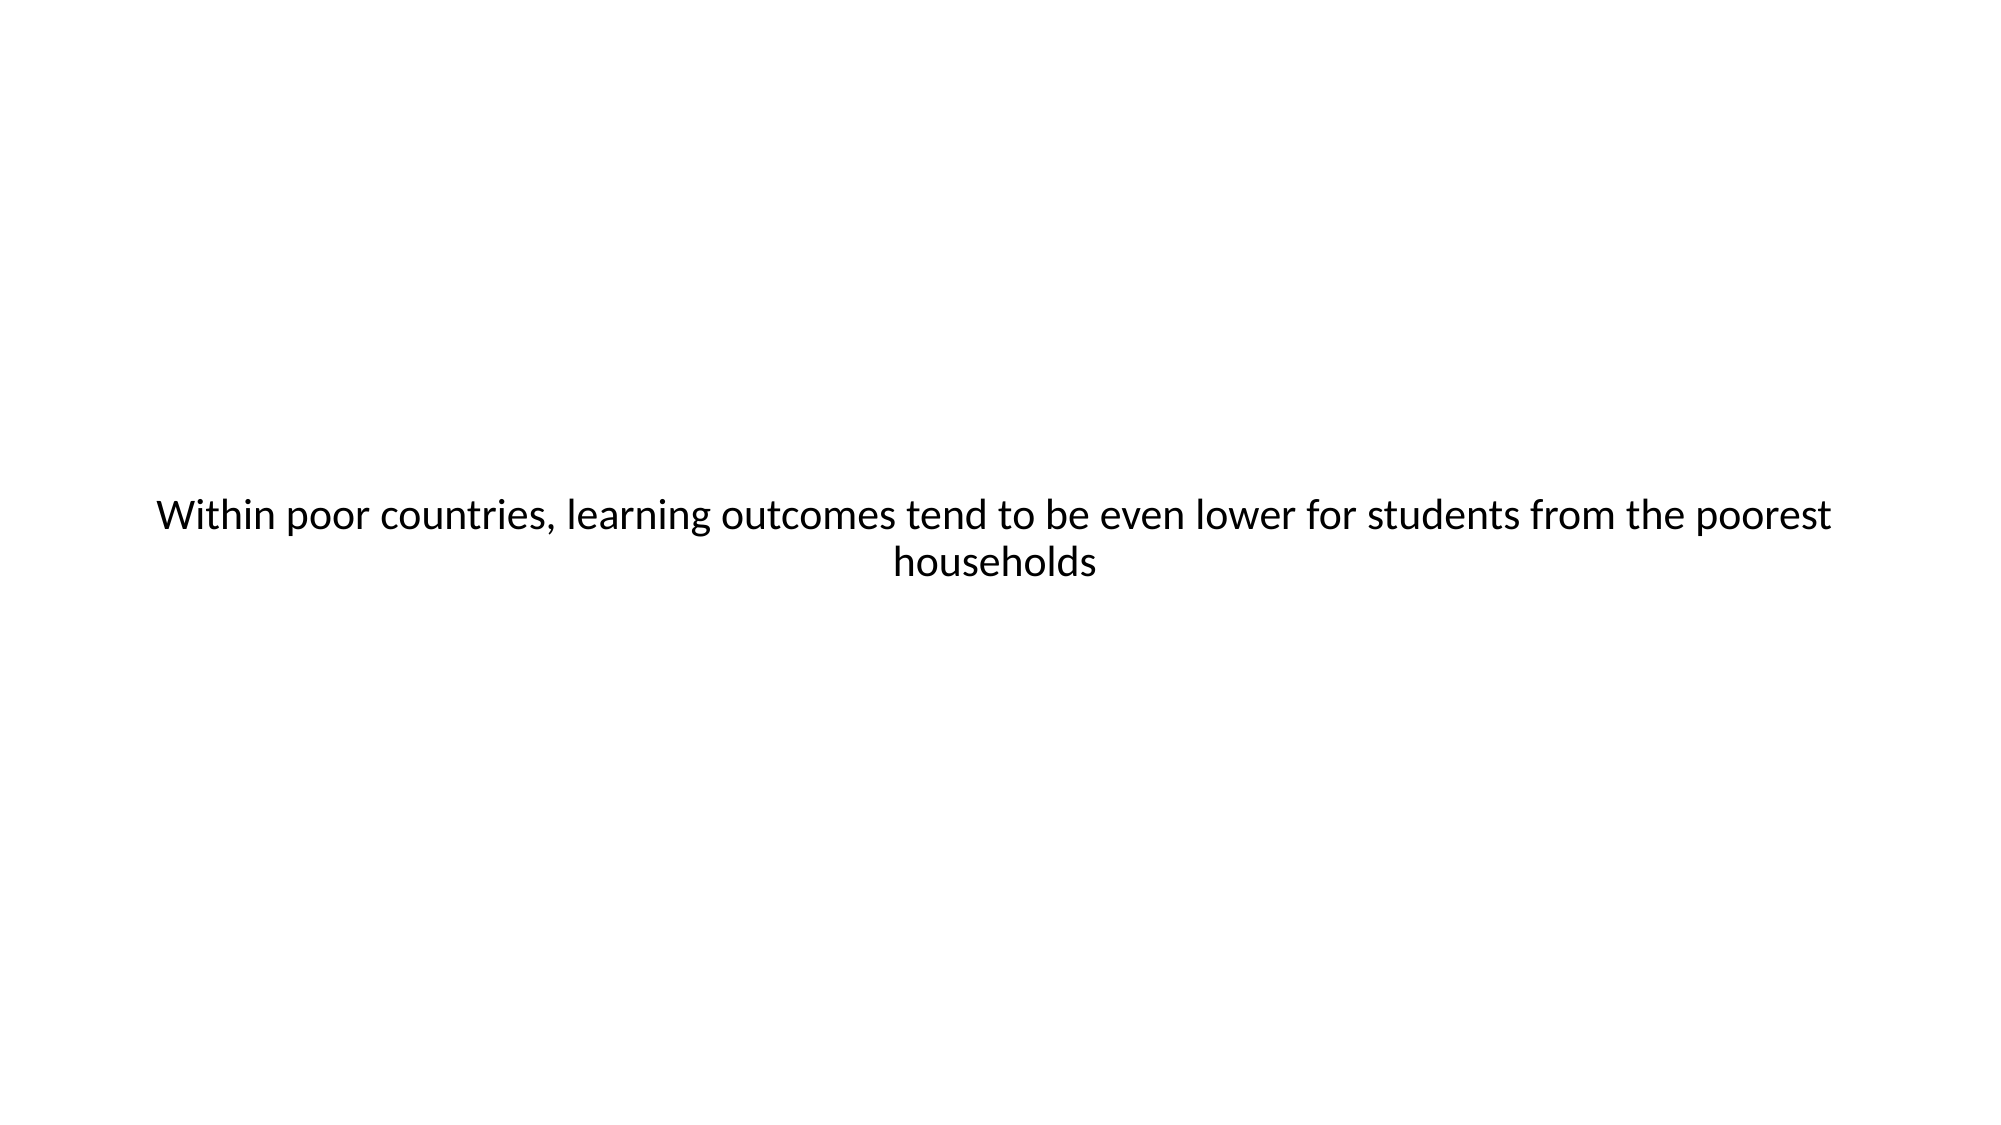

Within poor countries, learning outcomes tend to be even lower for students from the poorest households